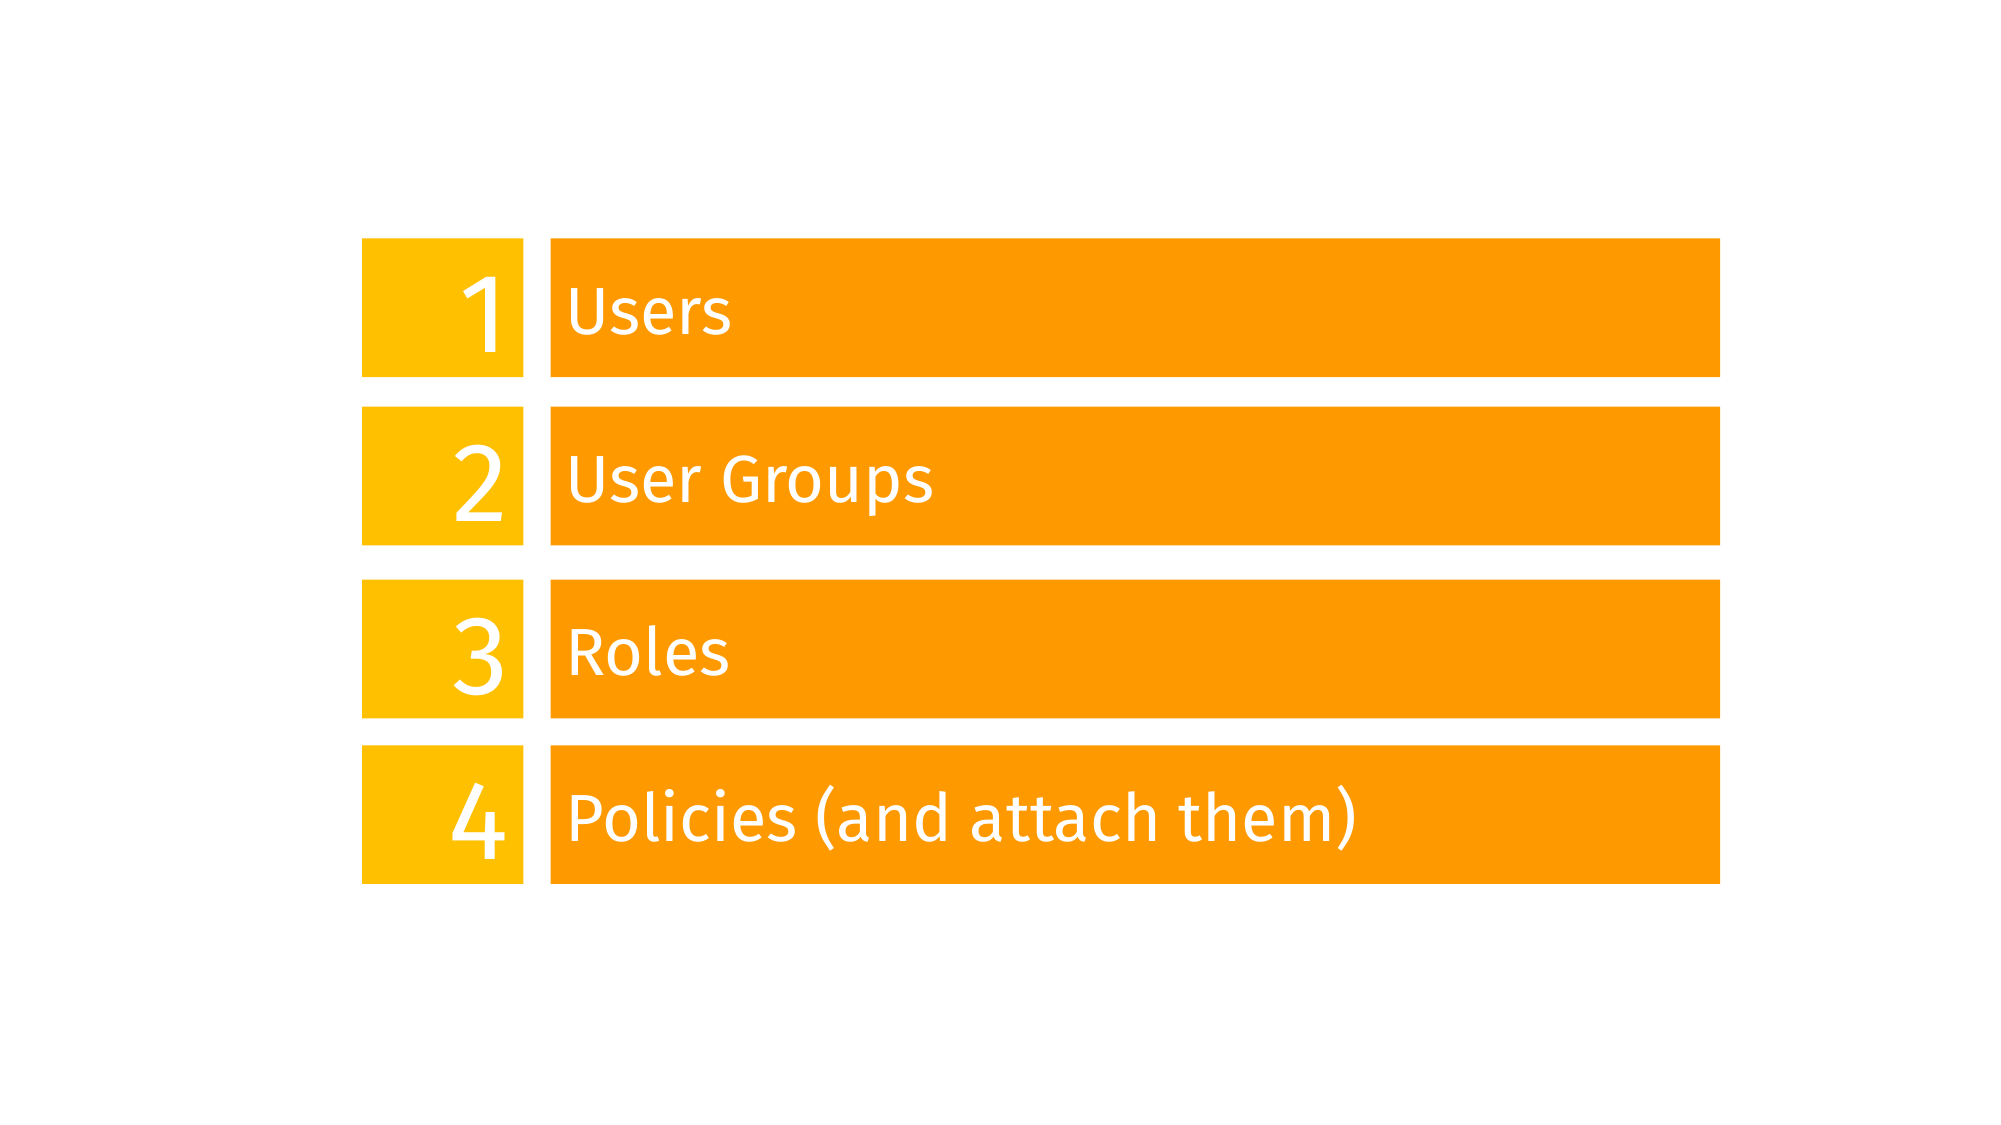

Users
1
User Groups
2
3
Roles
4
Policies (and attach them)